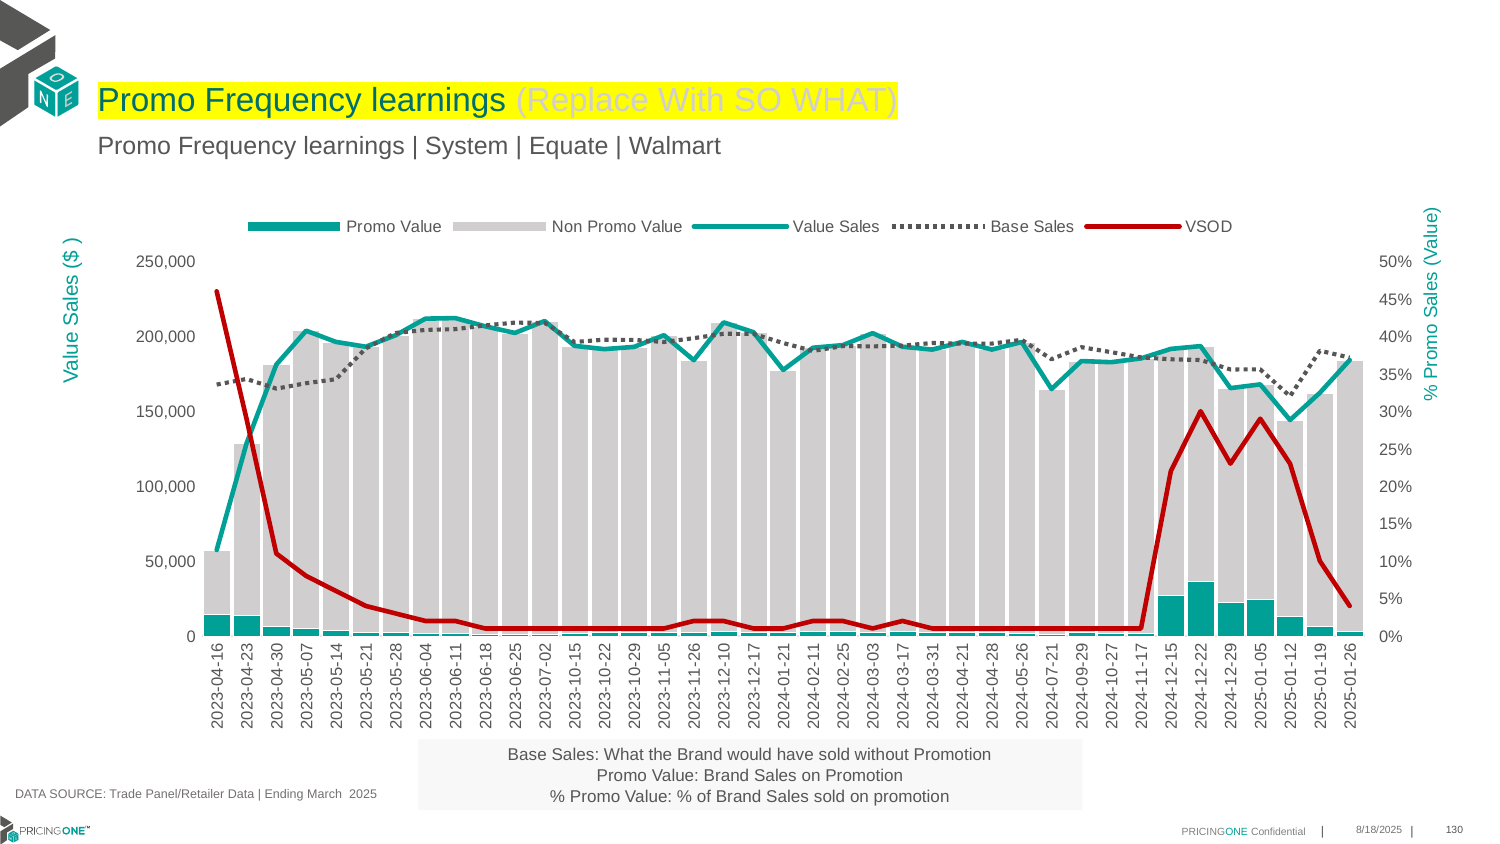

# Promo Frequency learnings (Replace With SO WHAT)
Promo Frequency learnings | System | Equate | Walmart

### Chart

| Category | Promo Value | Non Promo Value | Value Sales | Base Sales | VSOD |
|---|---|---|---|---|---|
| 45032 | 14684.0 | 42664.0 | 57348.0 | 167773.0 | 0.46 |
| 45039 | 13661.0 | 114762.0 | 128423.0 | 171523.0 | 0.29 |
| 45046 | 6327.0 | 174796.0 | 181123.0 | 165074.0 | 0.11 |
| 45053 | 5020.0 | 198686.0 | 203706.0 | 168681.0 | 0.08 |
| 45060 | 3852.0 | 192391.0 | 196243.0 | 171360.0 | 0.06 |
| 45067 | 2665.0 | 190386.0 | 193051.0 | 191935.0 | 0.04 |
| 45074 | 2271.0 | 198412.0 | 200683.0 | 202234.0 | 0.03 |
| 45081 | 1480.0 | 210286.0 | 211766.0 | 204243.0 | 0.02 |
| 45088 | 1853.0 | 210302.0 | 212155.0 | 204755.0 | 0.02 |
| 45095 | 889.0 | 205767.0 | 206656.0 | 207224.0 | 0.01 |
| 45102 | 1166.0 | 201057.0 | 202223.0 | 209120.0 | 0.01 |
| 45109 | 885.0 | 209287.0 | 210172.0 | 208929.0 | 0.01 |
| 45214 | 1749.0 | 191891.0 | 193640.0 | 196201.0 | 0.01 |
| 45221 | 2132.0 | 189301.0 | 191433.0 | 197726.0 | 0.01 |
| 45228 | 2466.0 | 190466.0 | 192932.0 | 197562.0 | 0.01 |
| 45235 | 2394.0 | 198310.0 | 200704.0 | 196183.0 | 0.01 |
| 45256 | 2687.0 | 181374.0 | 184061.0 | 198768.0 | 0.02 |
| 45270 | 3008.0 | 206266.0 | 209274.0 | 201675.0 | 0.02 |
| 45277 | 2530.0 | 200213.0 | 202743.0 | 201601.0 | 0.01 |
| 45312 | 2408.0 | 175137.0 | 177545.0 | 195480.0 | 0.01 |
| 45333 | 2814.0 | 189541.0 | 192355.0 | 190242.0 | 0.02 |
| 45347 | 3074.0 | 191029.0 | 194103.0 | 193466.0 | 0.02 |
| 45354 | 2472.0 | 199637.0 | 202109.0 | 193240.0 | 0.01 |
| 45368 | 2835.0 | 190196.0 | 193031.0 | 193743.0 | 0.02 |
| 45382 | 2509.0 | 188596.0 | 191105.0 | 195503.0 | 0.01 |
| 45403 | 2512.0 | 193715.0 | 196227.0 | 195131.0 | 0.01 |
| 45410 | 2372.0 | 188783.0 | 191155.0 | 195143.0 | 0.01 |
| 45438 | 2085.0 | 194068.0 | 196153.0 | 197649.0 | 0.01 |
| 45494 | 1362.0 | 163425.0 | 164787.0 | 184664.0 | 0.01 |
| 45564 | 2250.0 | 181211.0 | 183461.0 | 192717.0 | 0.01 |
| 45592 | 1469.0 | 181232.0 | 182701.0 | 189405.0 | 0.01 |
| 45613 | 1615.0 | 183629.0 | 185244.0 | 185923.0 | 0.01 |
| 45641 | 27252.0 | 164313.0 | 191565.0 | 184627.0 | 0.22 |
| 45648 | 36630.0 | 156797.0 | 193427.0 | 184173.0 | 0.3 |
| 45655 | 22209.0 | 143184.0 | 165393.0 | 177857.0 | 0.23 |
| 45662 | 24389.0 | 143522.0 | 167911.0 | 177914.0 | 0.29 |
| 45669 | 13282.0 | 130832.0 | 144114.0 | 159972.0 | 0.23 |
| 45676 | 6388.0 | 155921.0 | 162309.0 | 190371.0 | 0.1 |
| 45683 | 3423.0 | 180691.0 | 184114.0 | 185773.0 | 0.04 |
% Promo Sales (Value)
Value Sales ($ )
Base Sales: What the Brand would have sold without Promotion
Promo Value: Brand Sales on Promotion
% Promo Value: % of Brand Sales sold on promotion
DATA SOURCE: Trade Panel/Retailer Data | Ending March  2025

8/18/2025
130